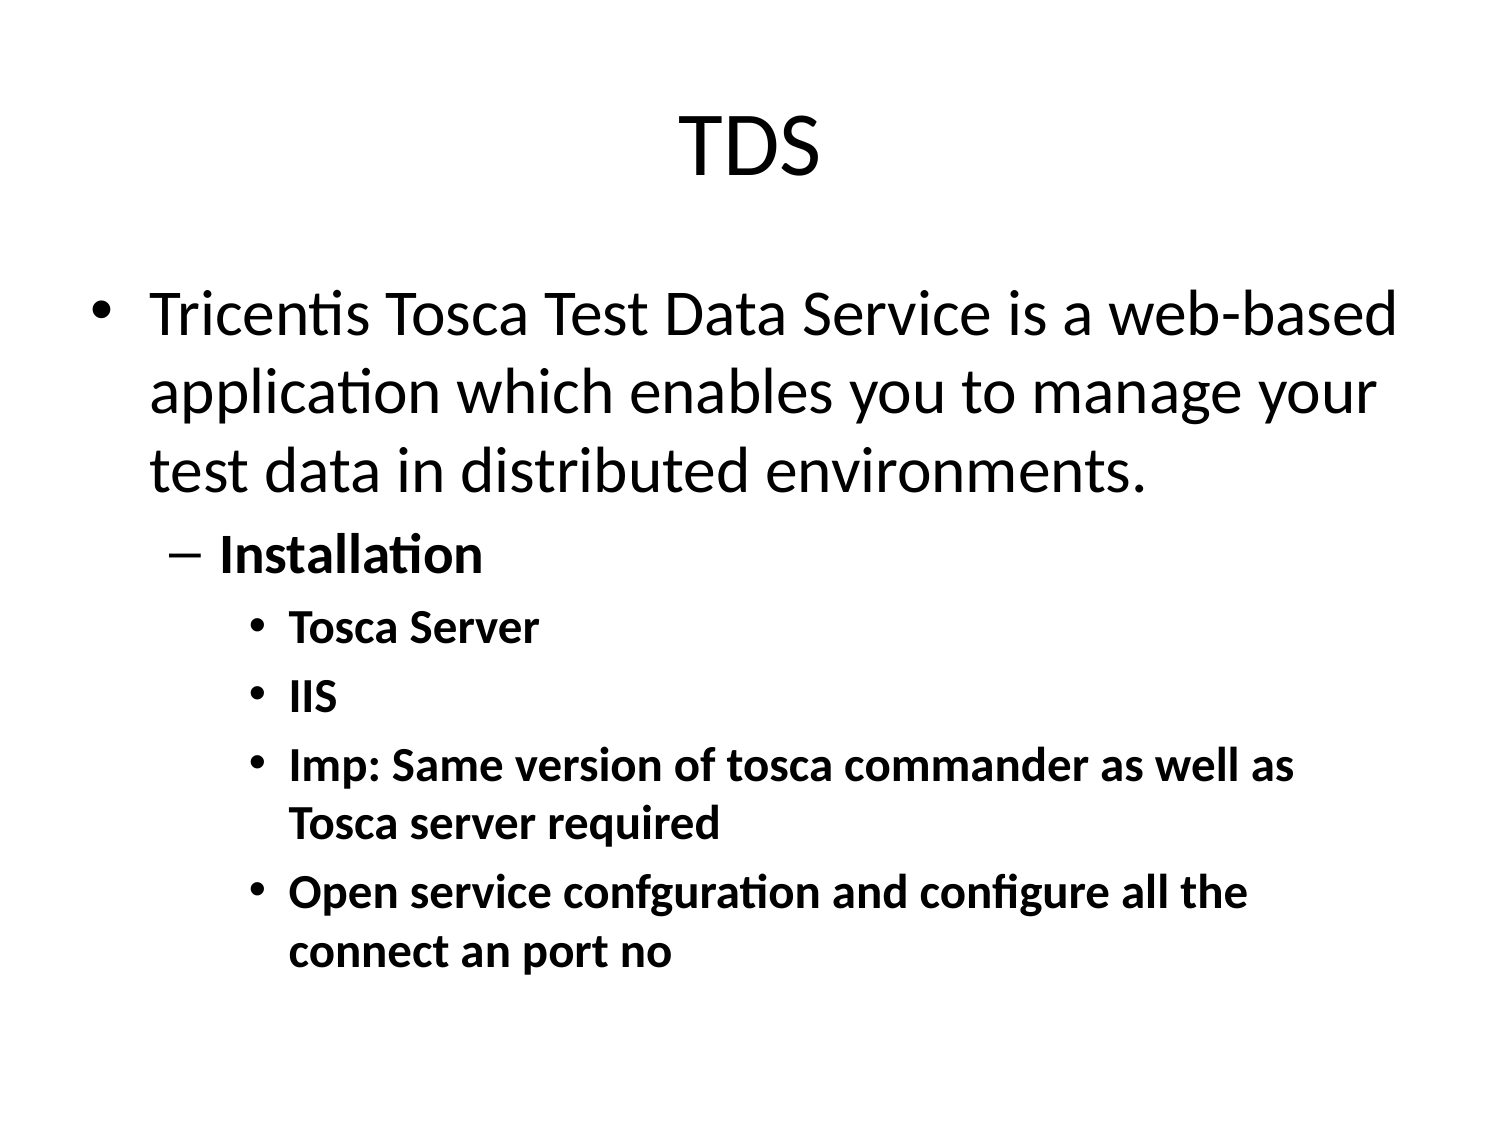

# TDS
Tricentis Tosca Test Data Service is a web-based application which enables you to manage your test data in distributed environments.
Installation
Tosca Server
IIS
Imp: Same version of tosca commander as well as Tosca server required
Open service confguration and configure all the connect an port no